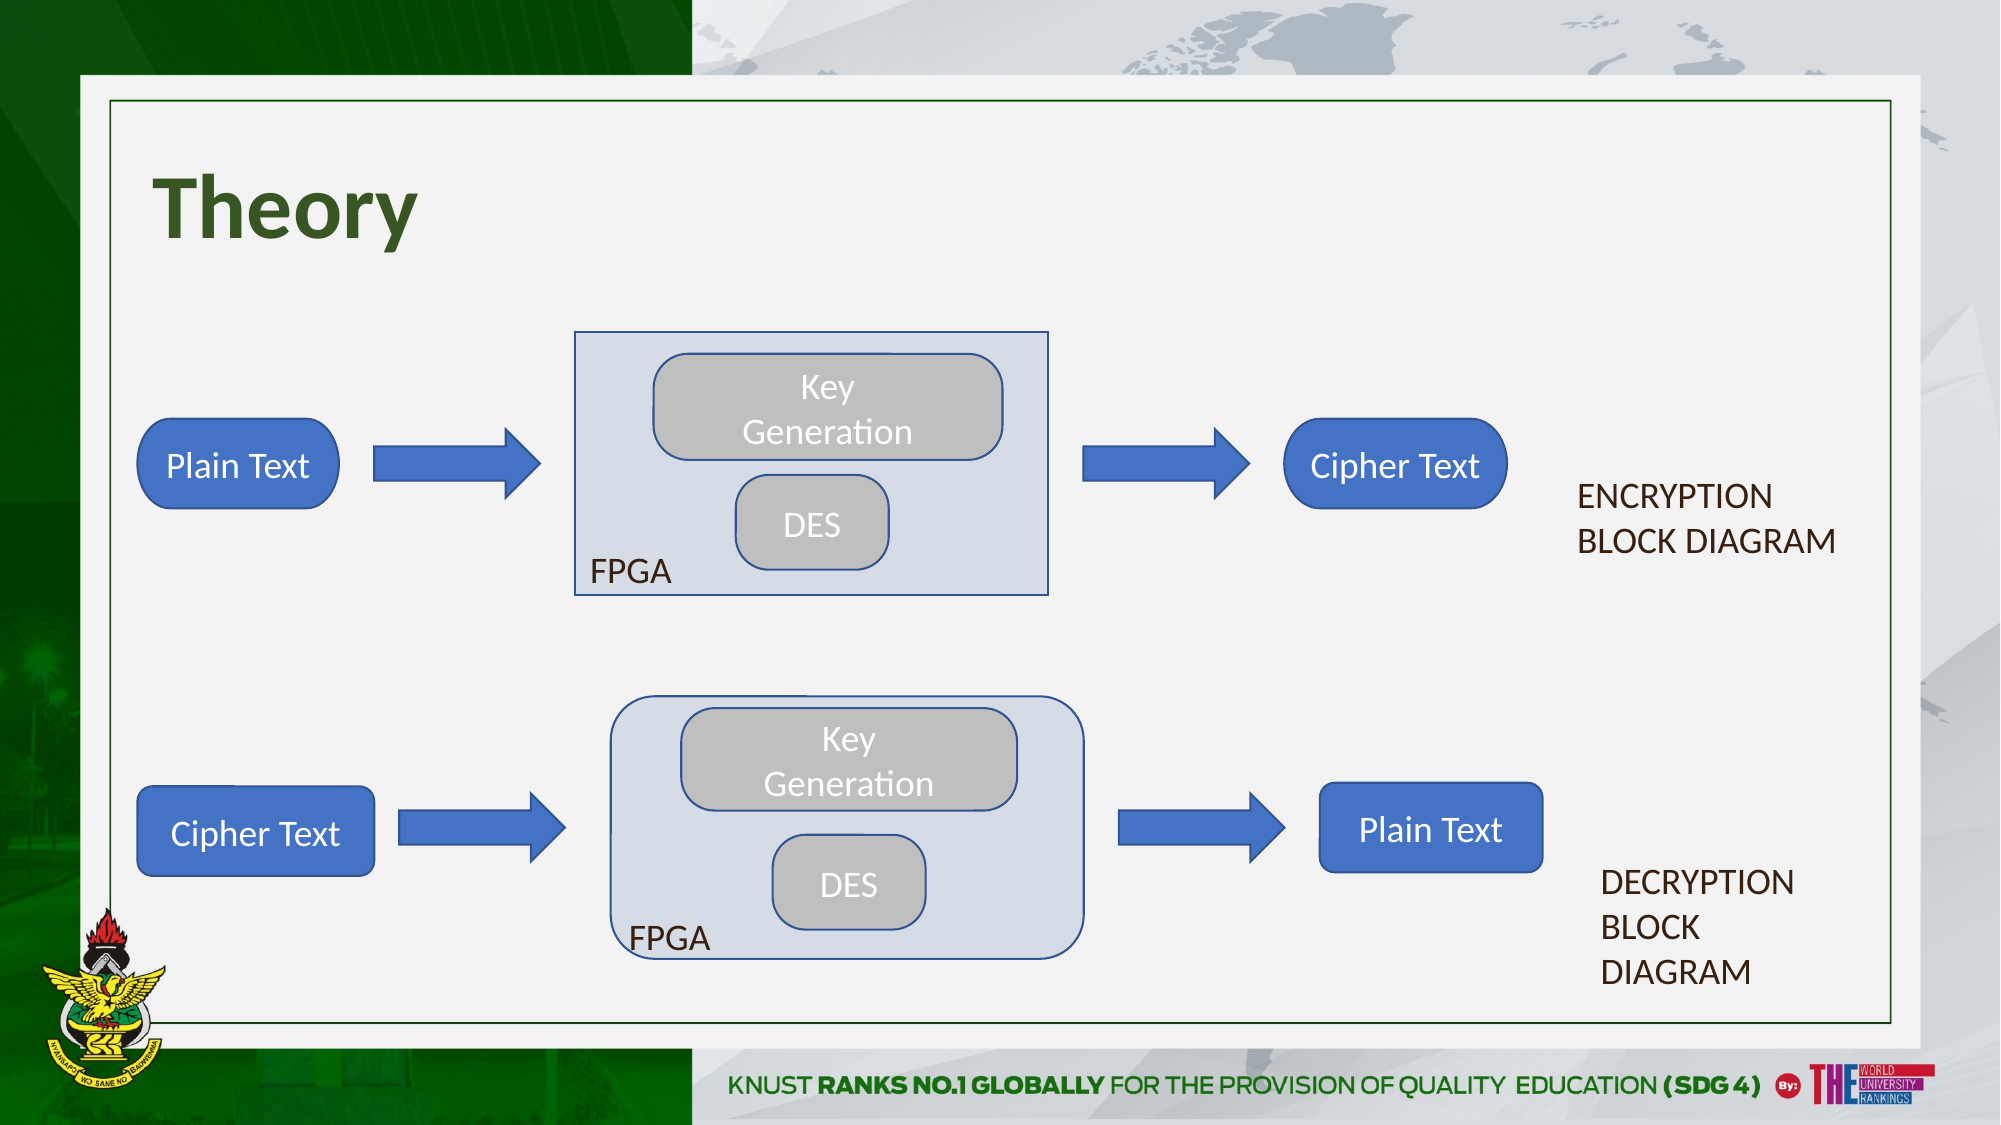

# Theory

DES
FPGA
Plain Text
Cipher Text

ENCRYPTION
BLOCK DIAGRAM
Key
Generation

Key
Generation
FPGA
Plain Text
Cipher Text

DECRYPTION
BLOCK DIAGRAM
DES